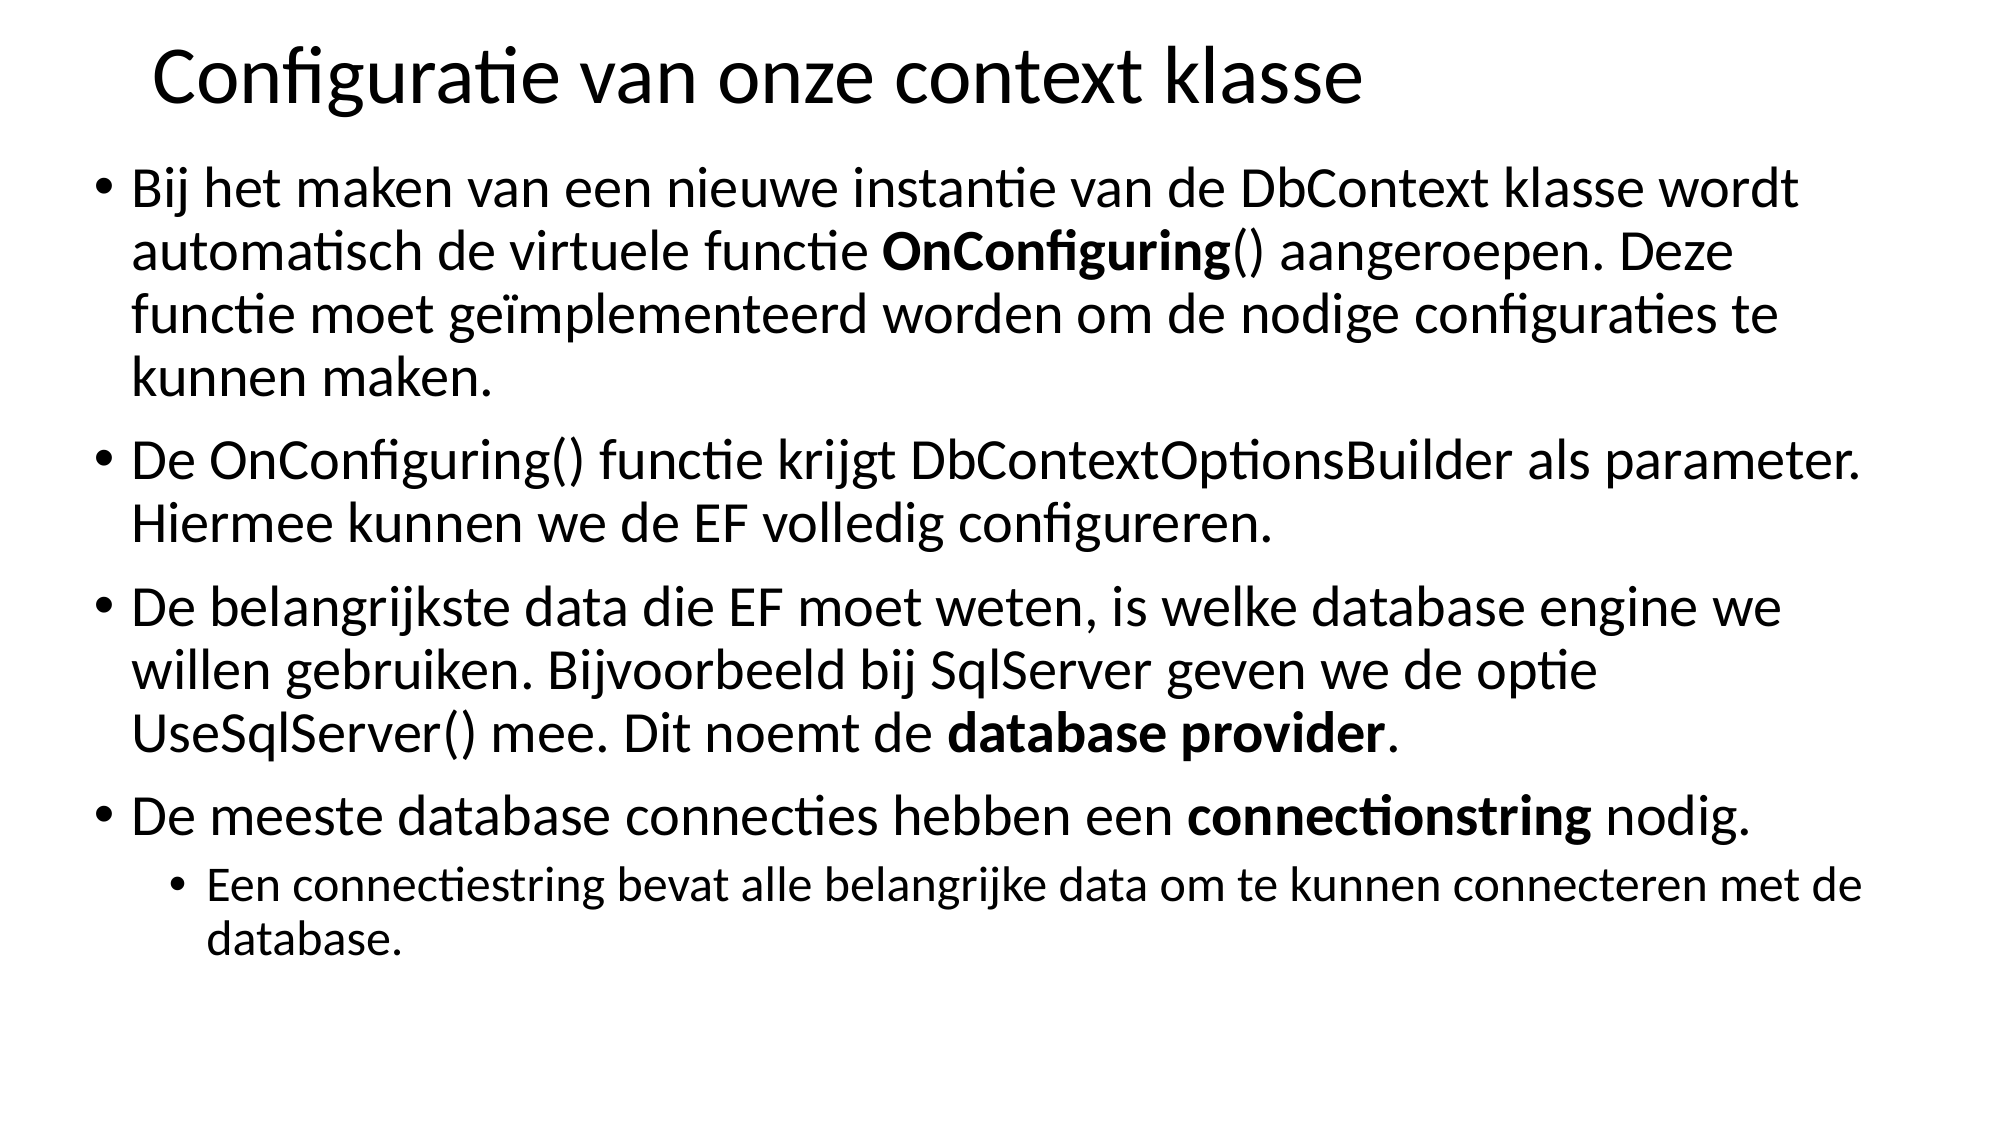

# Configuratie van onze context klasse
Bij het maken van een nieuwe instantie van de DbContext klasse wordt automatisch de virtuele functie OnConfiguring() aangeroepen. Deze functie moet geïmplementeerd worden om de nodige configuraties te kunnen maken.
De OnConfiguring() functie krijgt DbContextOptionsBuilder als parameter. Hiermee kunnen we de EF volledig configureren.
De belangrijkste data die EF moet weten, is welke database engine we willen gebruiken. Bijvoorbeeld bij SqlServer geven we de optie UseSqlServer() mee. Dit noemt de database provider.
De meeste database connecties hebben een connectionstring nodig.
Een connectiestring bevat alle belangrijke data om te kunnen connecteren met de database.